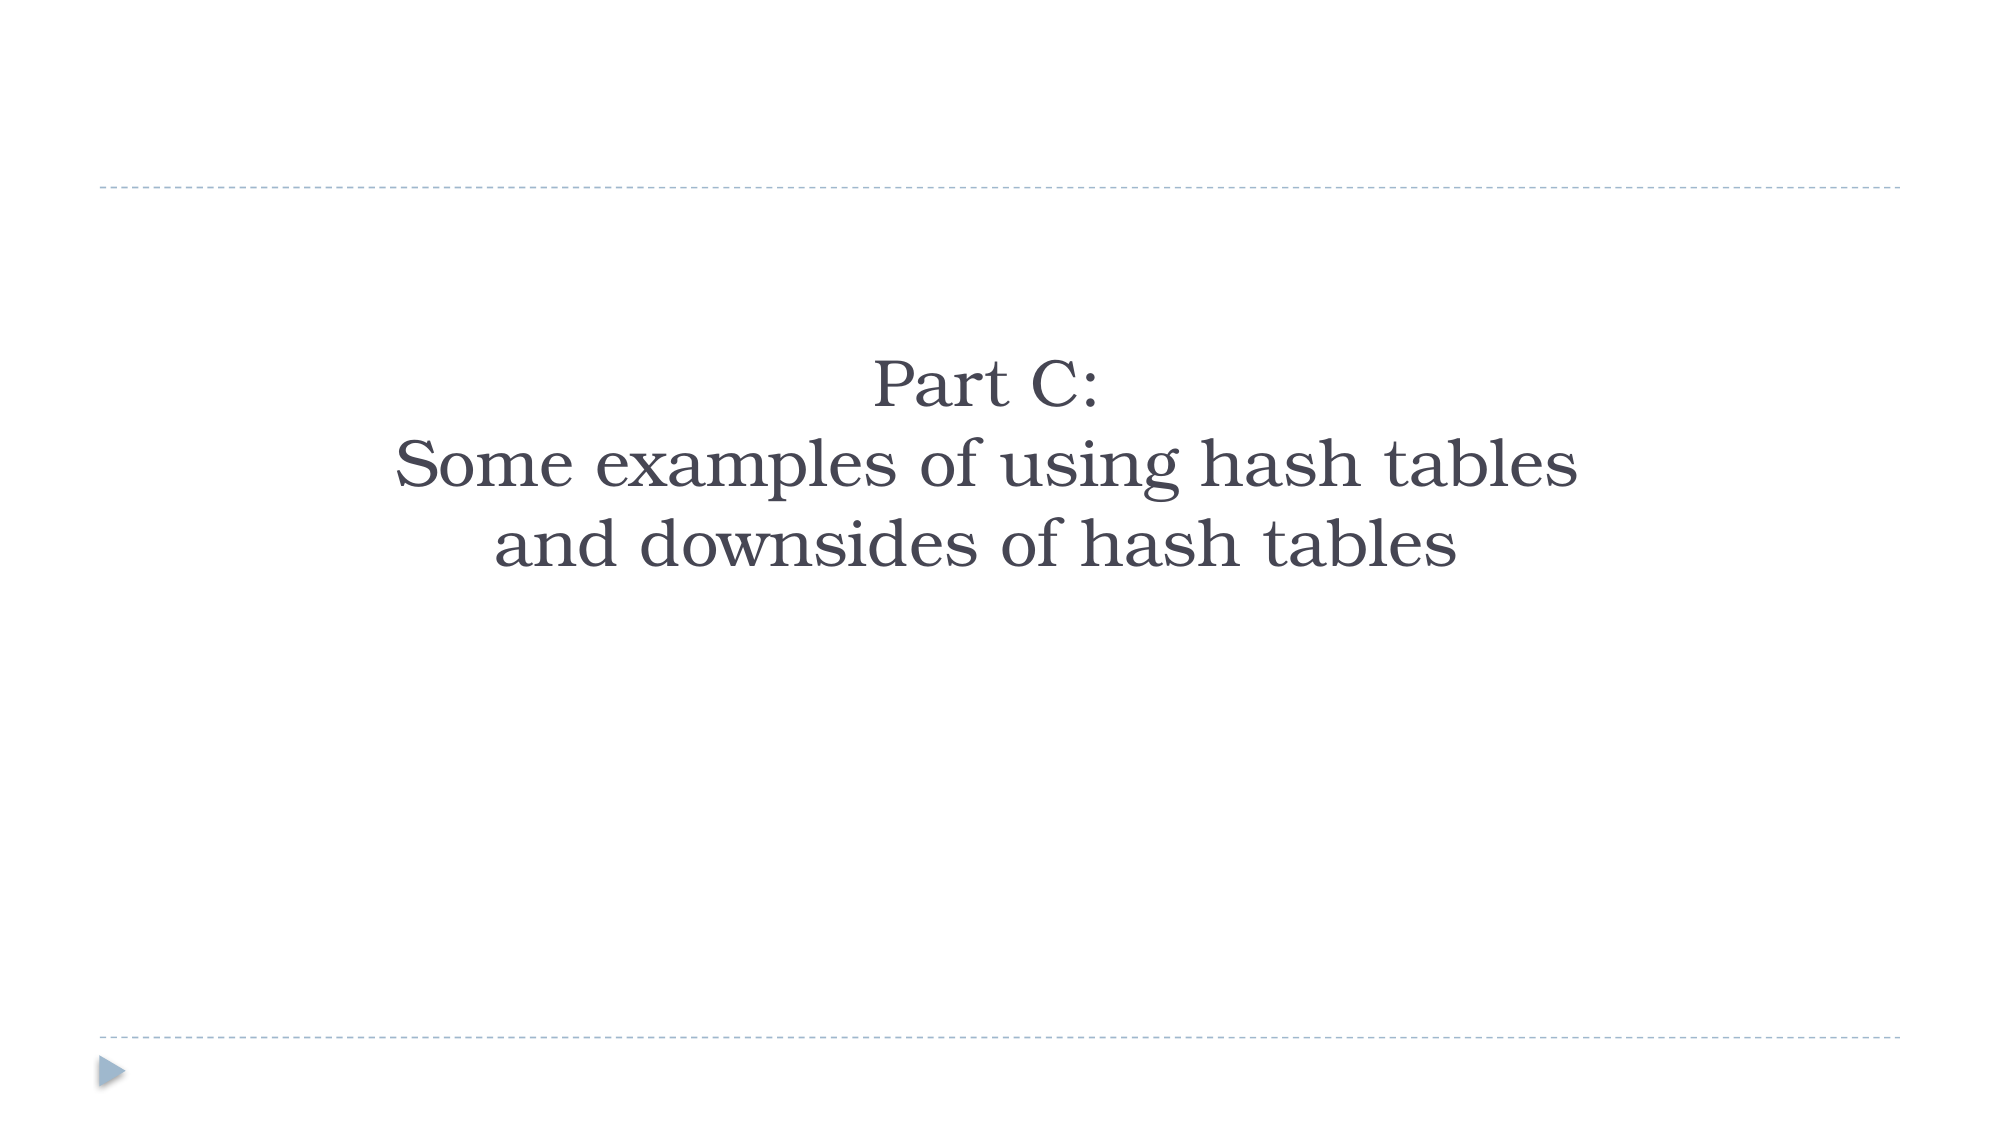

# Part C: Some examples of using hash tables and downsides of hash tables